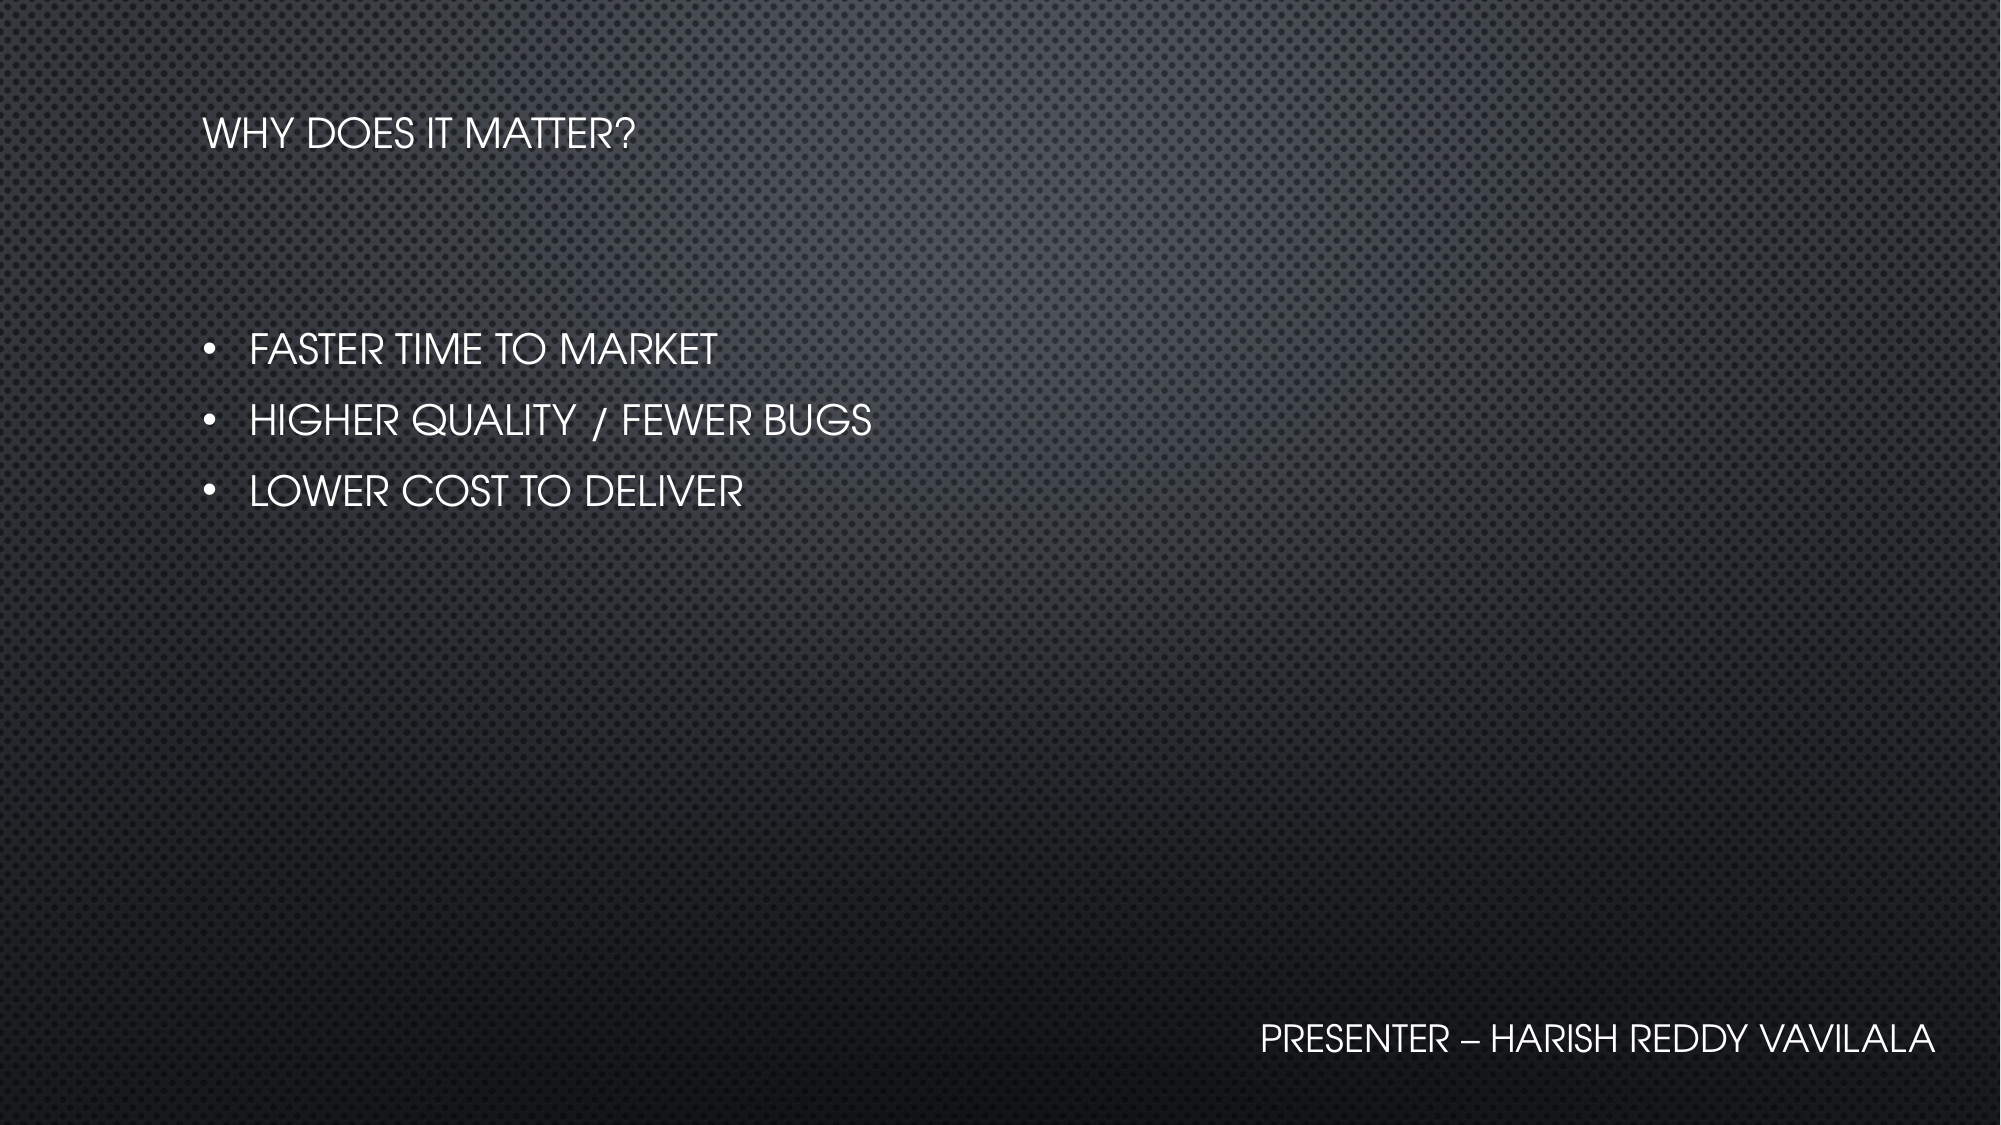

# WHY DOES IT MATTER?
FASTER TIME TO MARKET
HIGHER QUALITY / FEWER BUGS
LOWER COST TO DELIVER

PRESENTER – HARISH REDDY VAVILALA